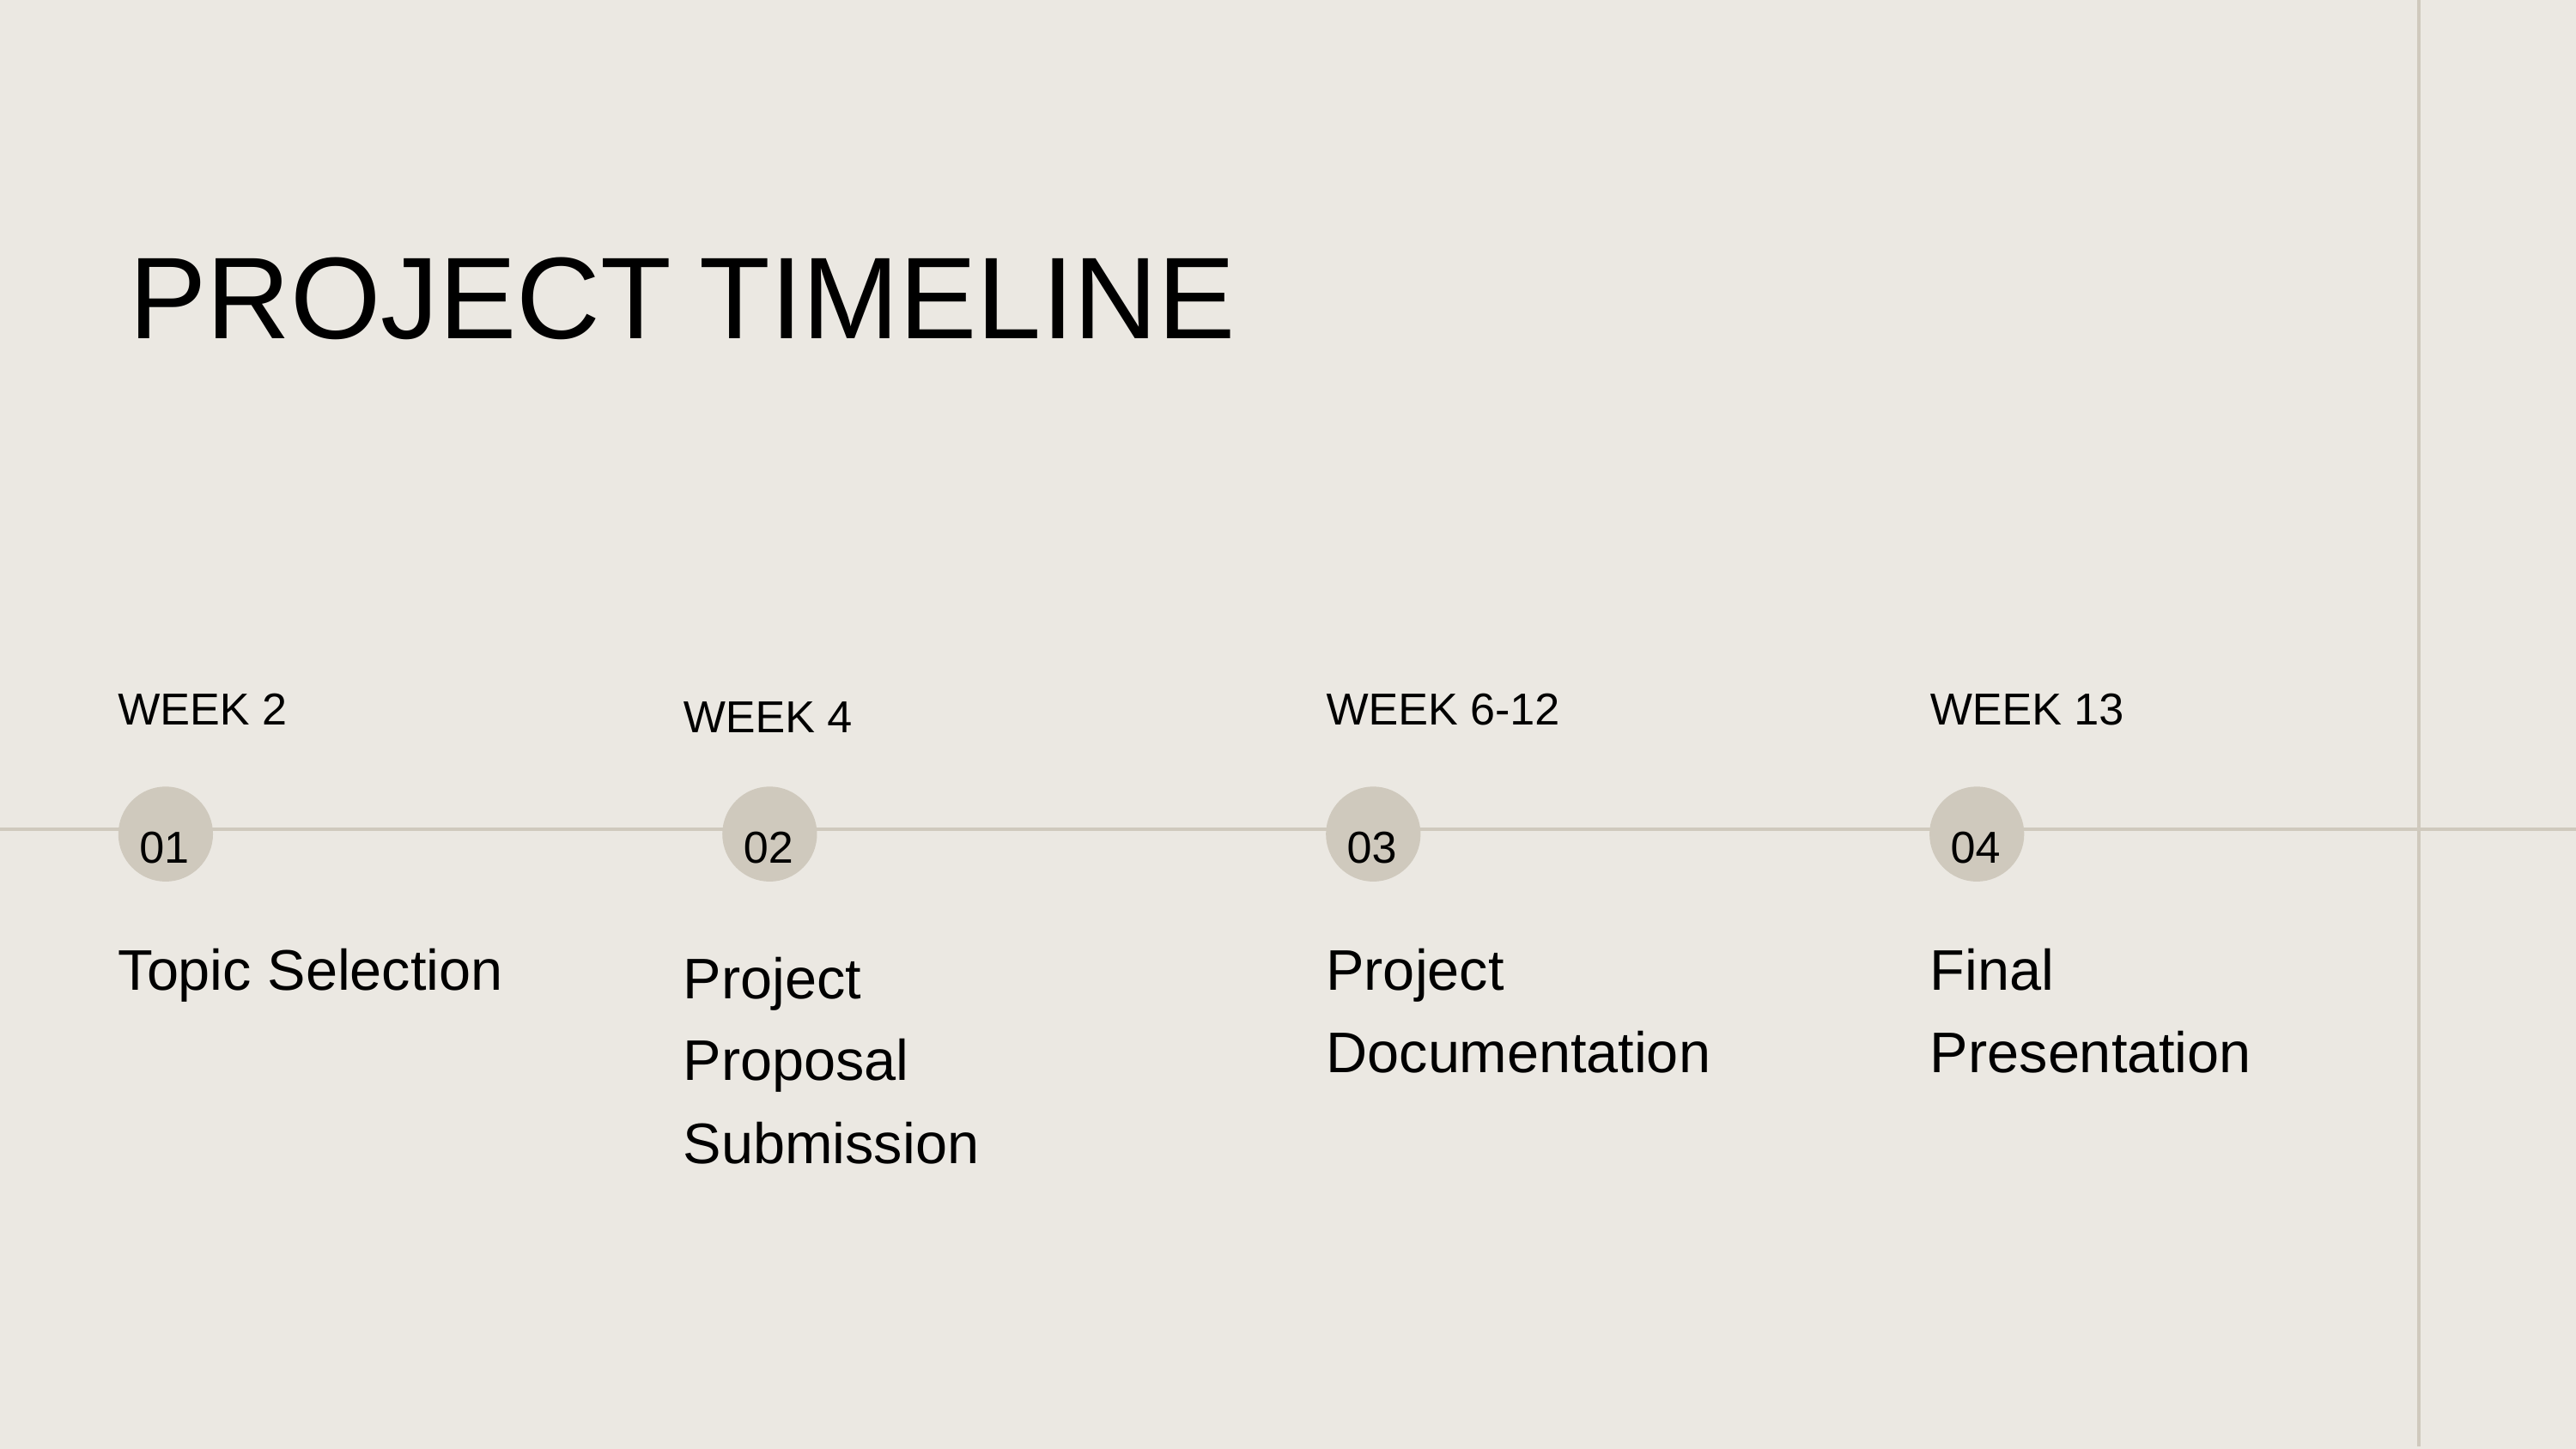

PROJECT TIMELINE
WEEK 2
WEEK 6-12
WEEK 13
WEEK 4

01

02

03

04
Topic Selection
Project Documentation
Final Presentation
Project Proposal Submission